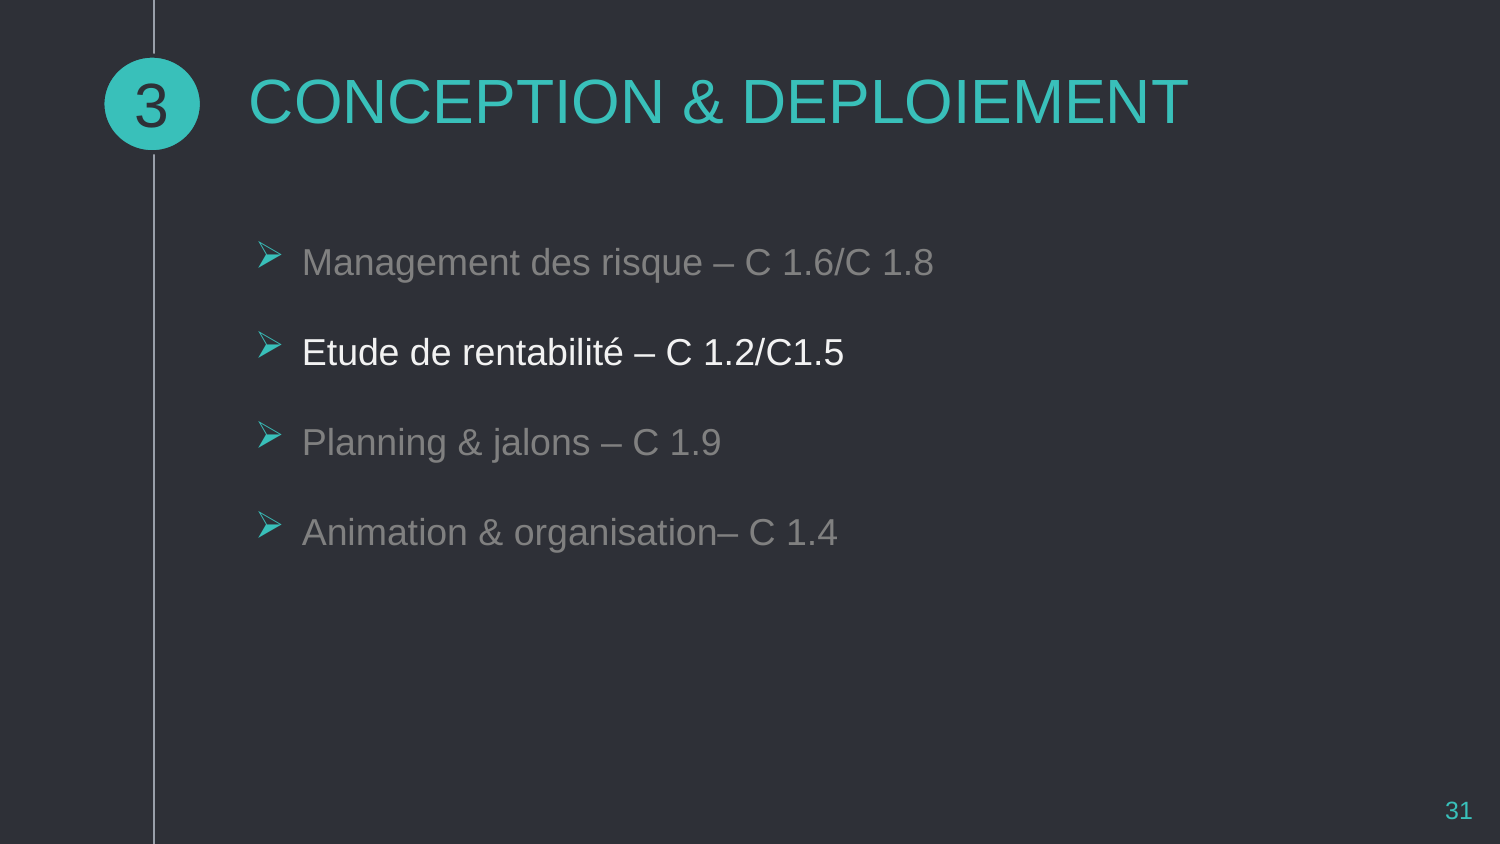

3
CONCEPTION & DEPLOIEMENT

Management des risque – C 1.6/C 1.8

Etude de rentabilité – C 1.2/C1.5

Planning & jalons – C 1.9

Animation & organisation– C 1.4

2
31